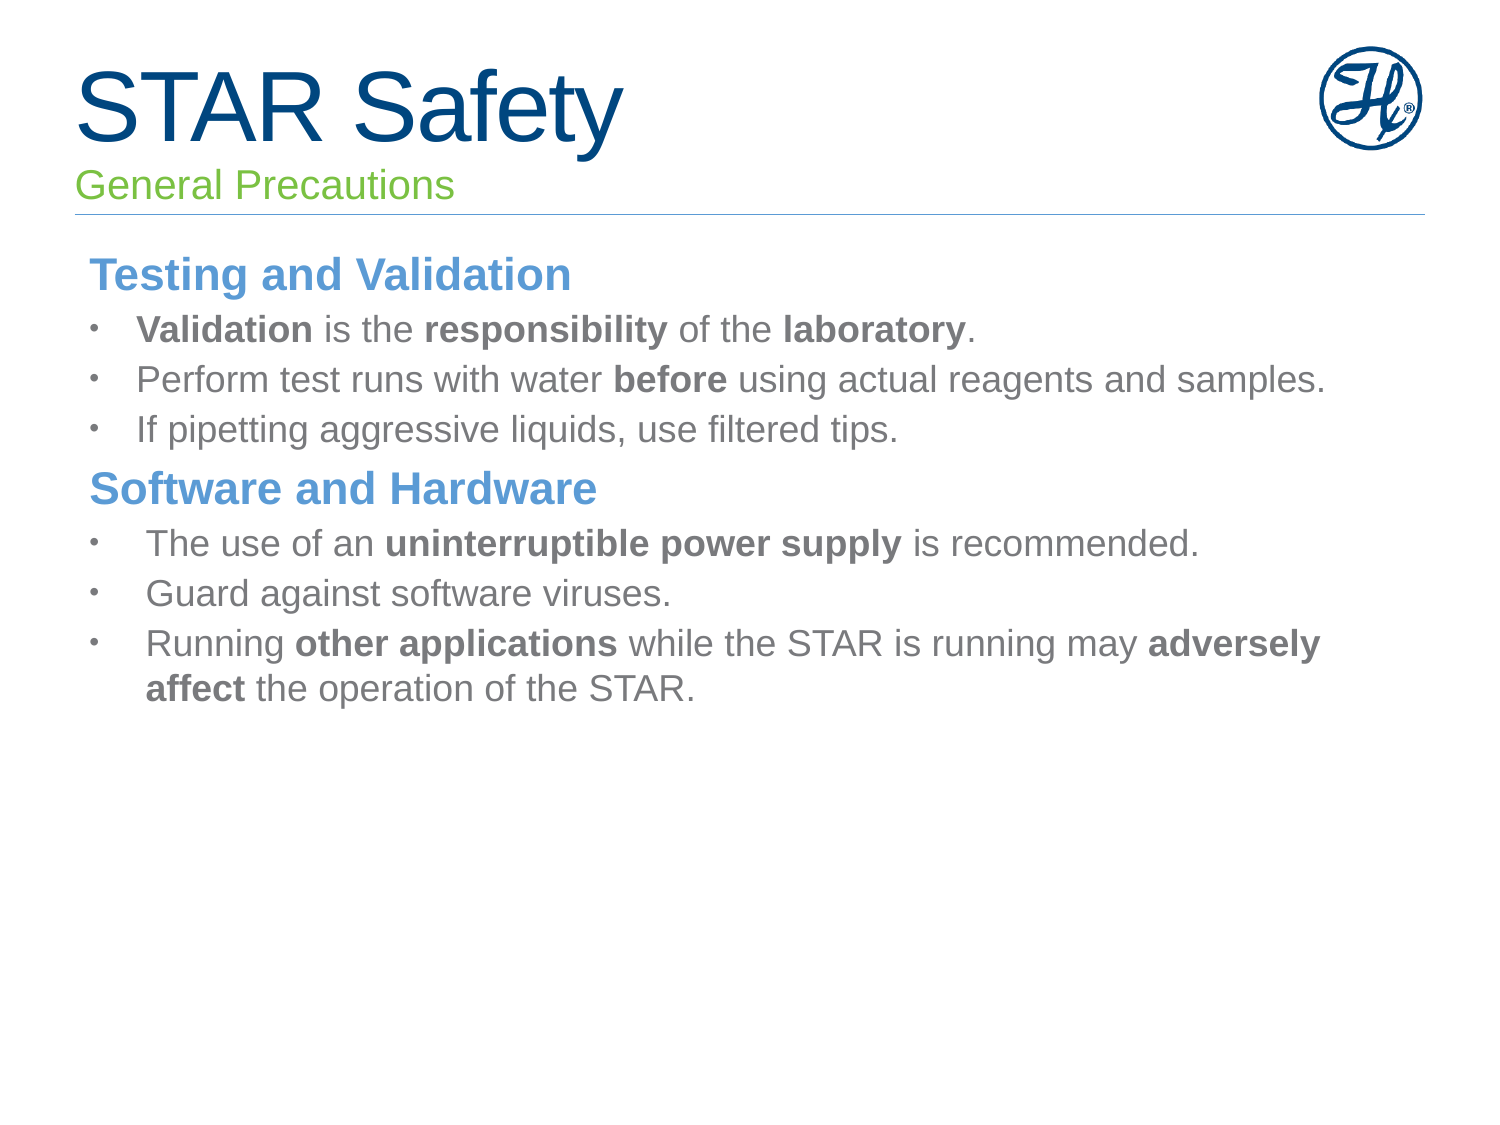

# STAR Safety
General Precautions
Testing and Validation
Validation is the responsibility of the laboratory.
Perform test runs with water before using actual reagents and samples.
If pipetting aggressive liquids, use filtered tips.
Software and Hardware
The use of an uninterruptible power supply is recommended.
Guard against software viruses.
Running other applications while the STAR is running may adversely affect the operation of the STAR.